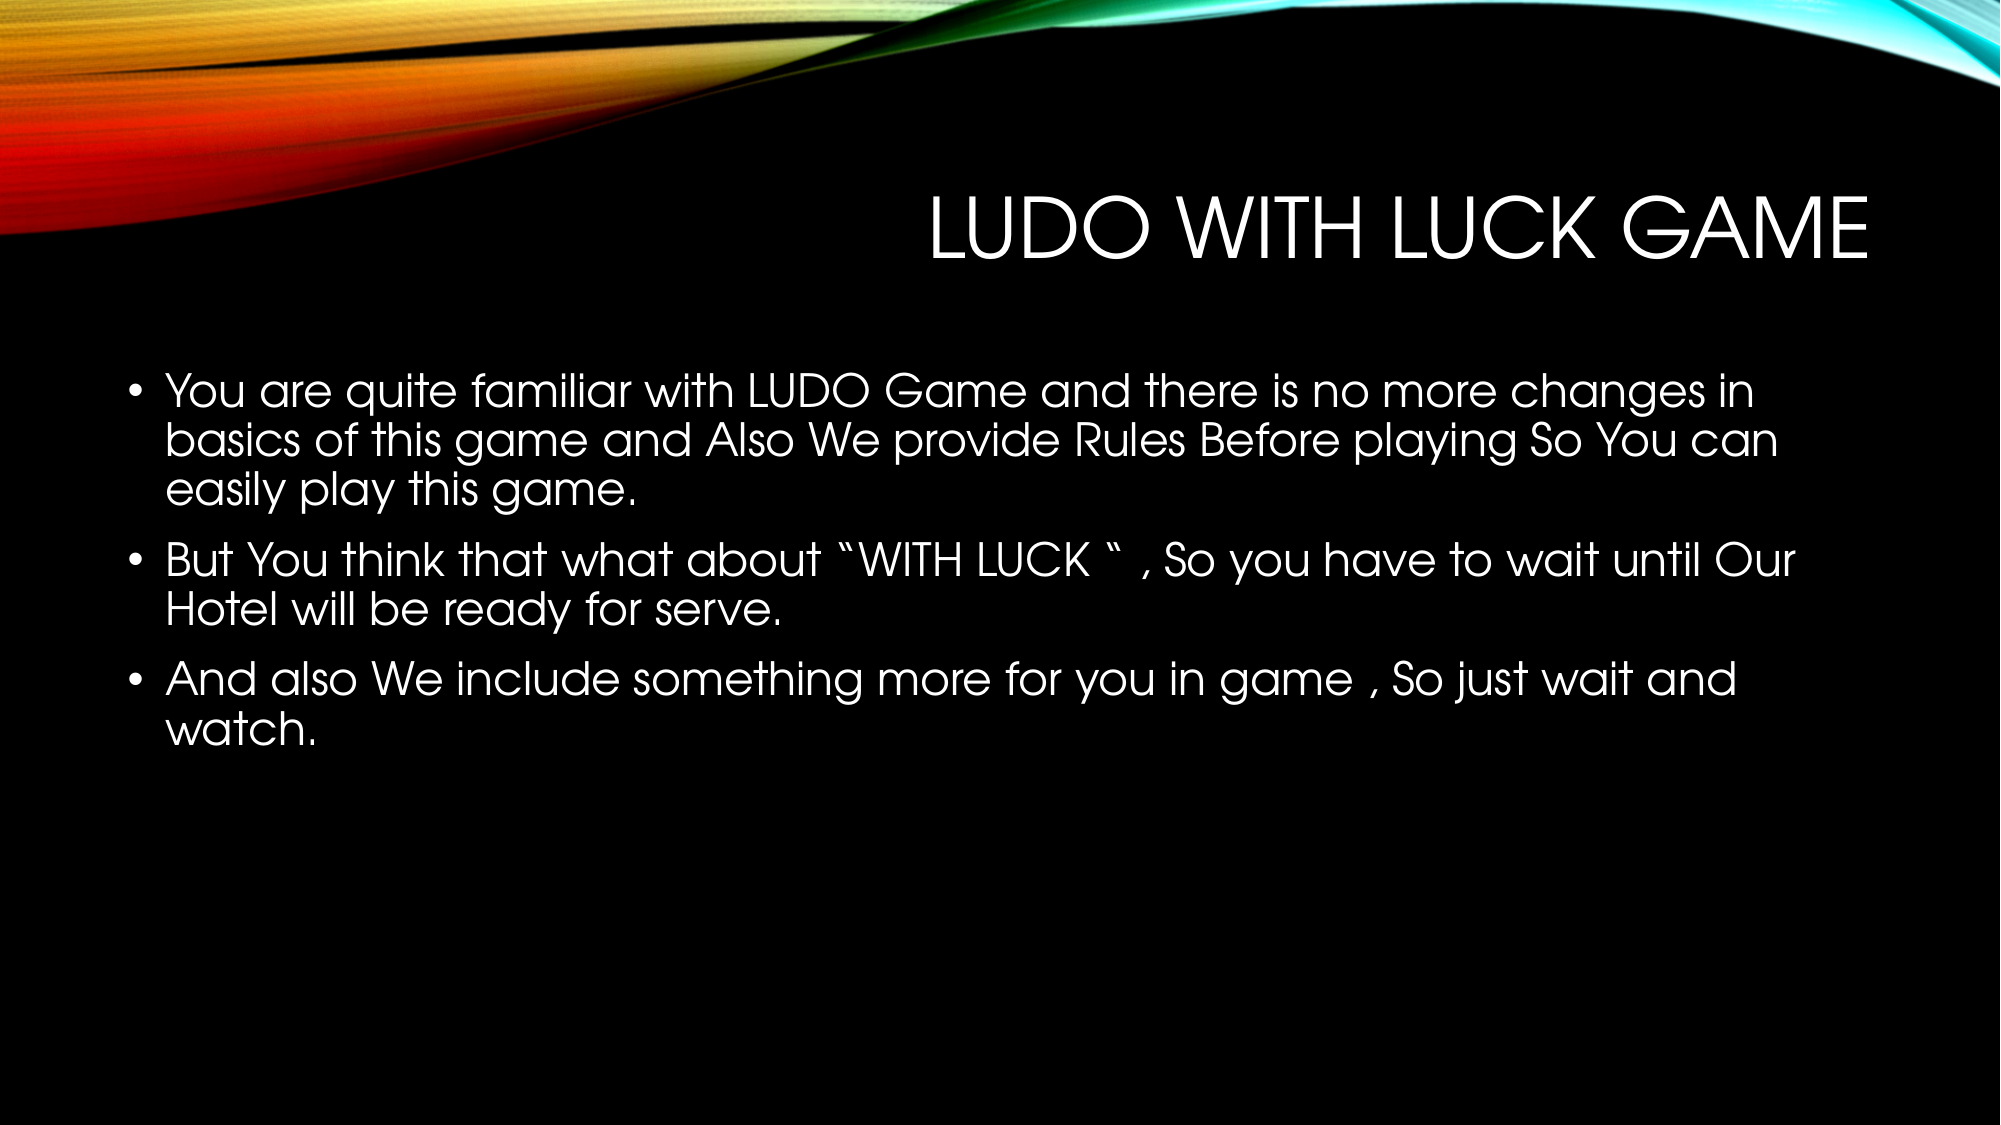

# LUDO WITH LUCK GAME
You are quite familiar with LUDO Game and there is no more changes in basics of this game and Also We provide Rules Before playing So You can easily play this game.
But You think that what about “WITH LUCK “ , So you have to wait until Our Hotel will be ready for serve.
And also We include something more for you in game , So just wait and watch.